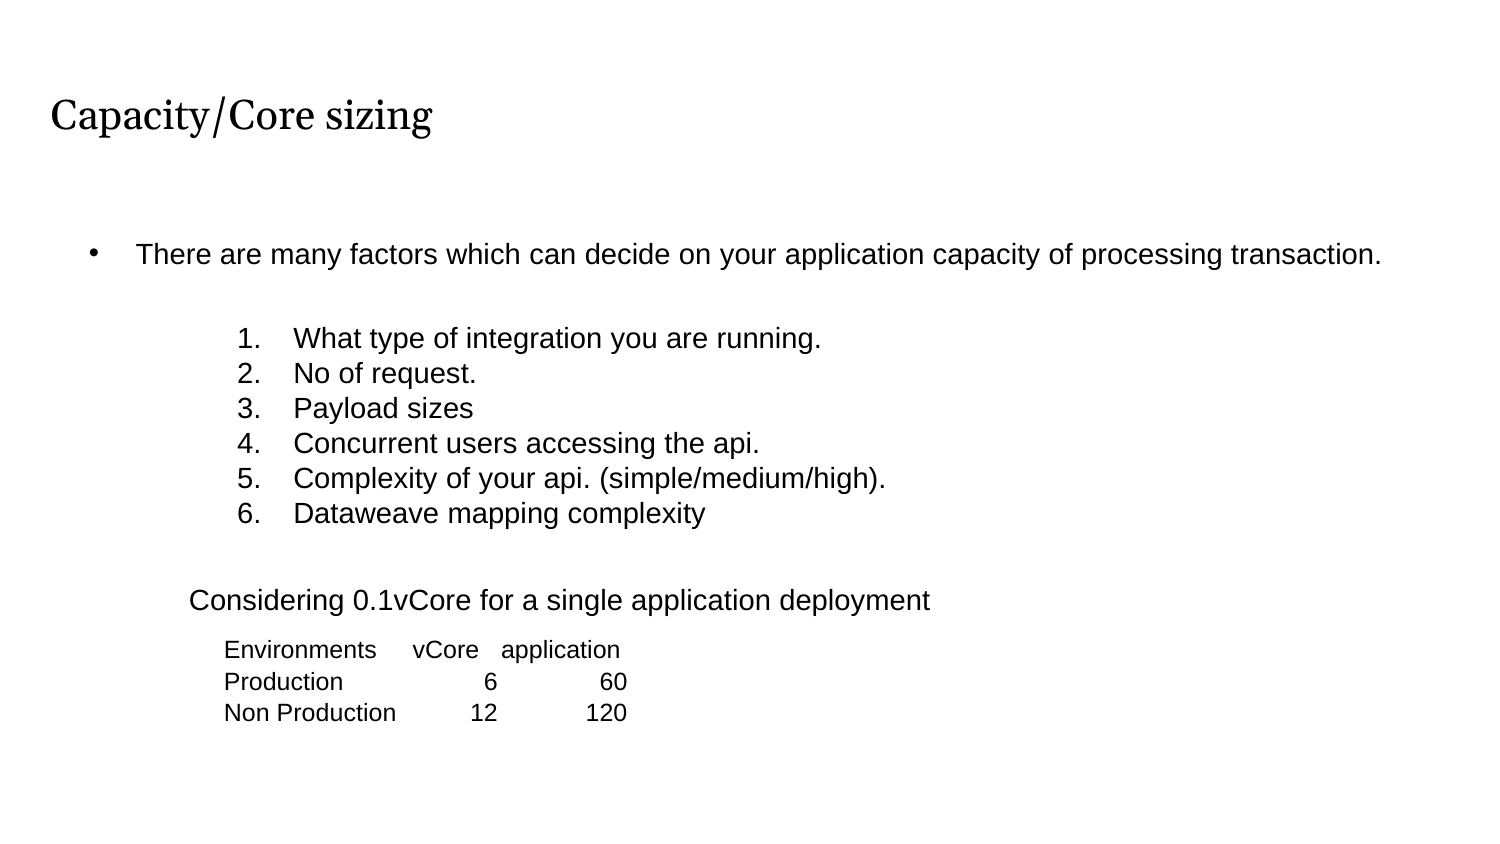

# Capacity/Core sizing
There are many factors which can decide on your application capacity of processing transaction.

What type of integration you are running.
No of request.
Payload sizes
Concurrent users accessing the api.
Complexity of your api. (simple/medium/high).
Dataweave mapping complexity

Considering 0.1vCore for a single application deployment
| Environments | vCore | application |
| --- | --- | --- |
| Production | 6 | 60 |
| Non Production | 12 | 120 |